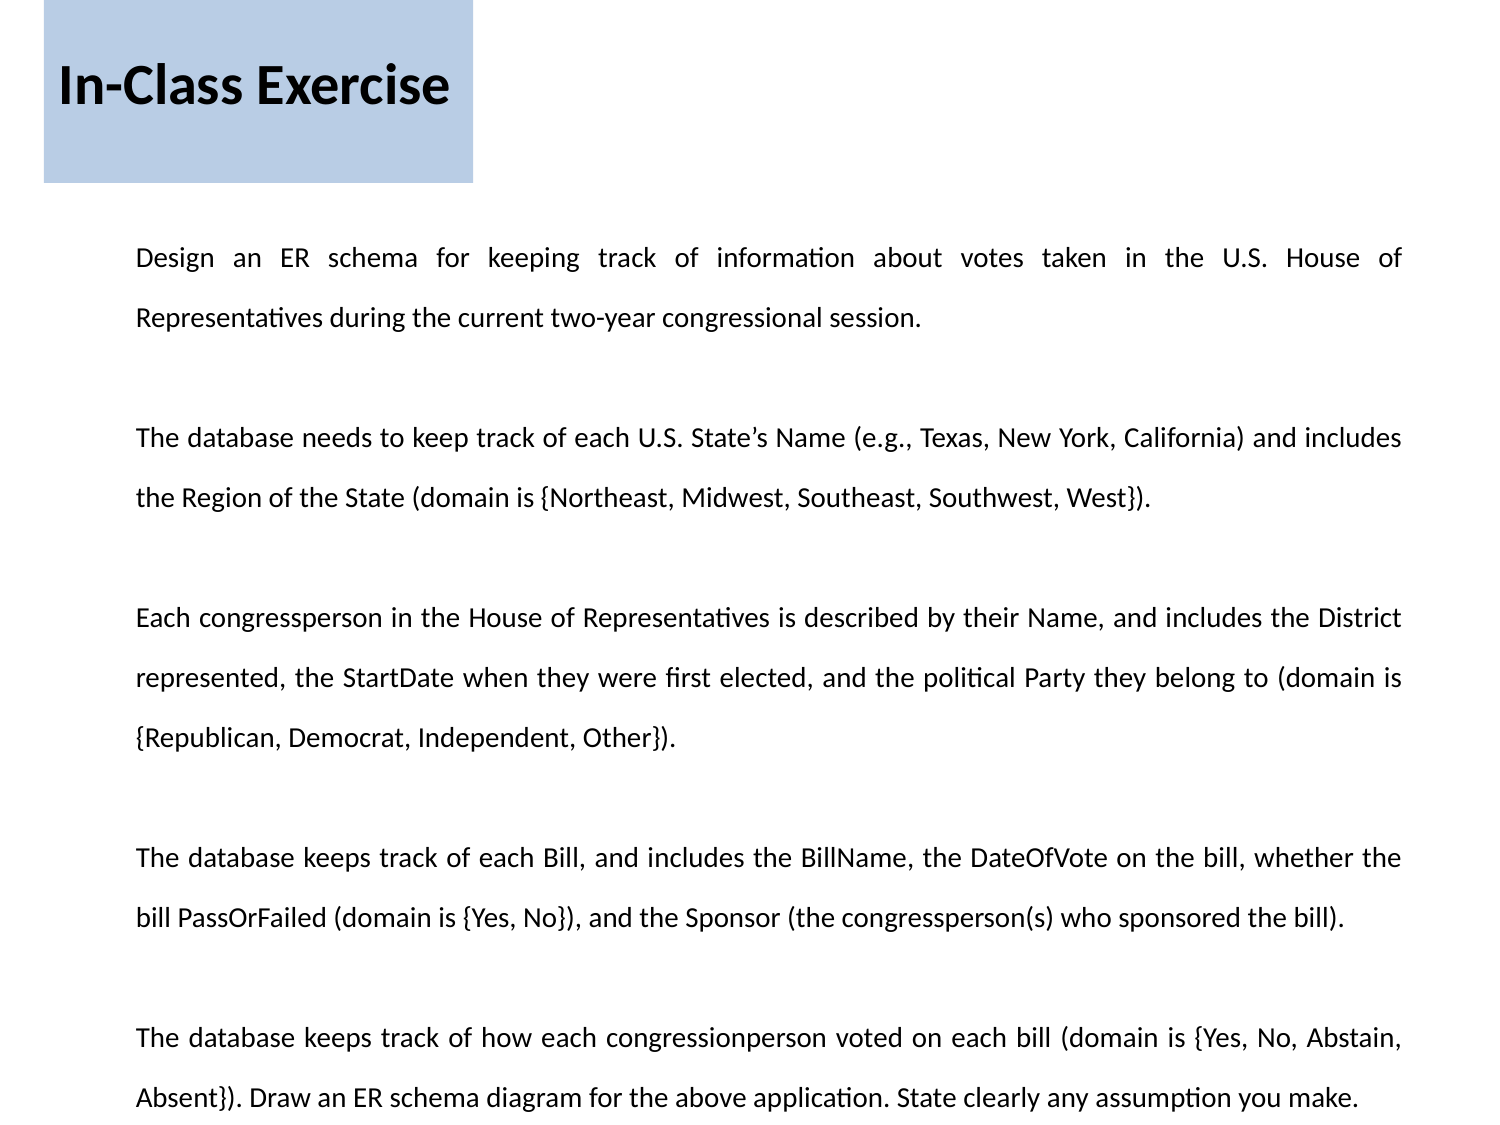

# In-Class Exercise
Design an ER schema for keeping track of information about votes taken in the U.S. House of Representatives during the current two-year congressional session.

The database needs to keep track of each U.S. State’s Name (e.g., Texas, New York, California) and includes the Region of the State (domain is {Northeast, Midwest, Southeast, Southwest, West}).

Each congressperson in the House of Representatives is described by their Name, and includes the District represented, the StartDate when they were first elected, and the political Party they belong to (domain is {Republican, Democrat, Independent, Other}).

The database keeps track of each Bill, and includes the BillName, the DateOfVote on the bill, whether the bill PassOrFailed (domain is {Yes, No}), and the Sponsor (the congressperson(s) who sponsored the bill).

The database keeps track of how each congressionperson voted on each bill (domain is {Yes, No, Abstain, Absent}). Draw an ER schema diagram for the above application. State clearly any assumption you make.